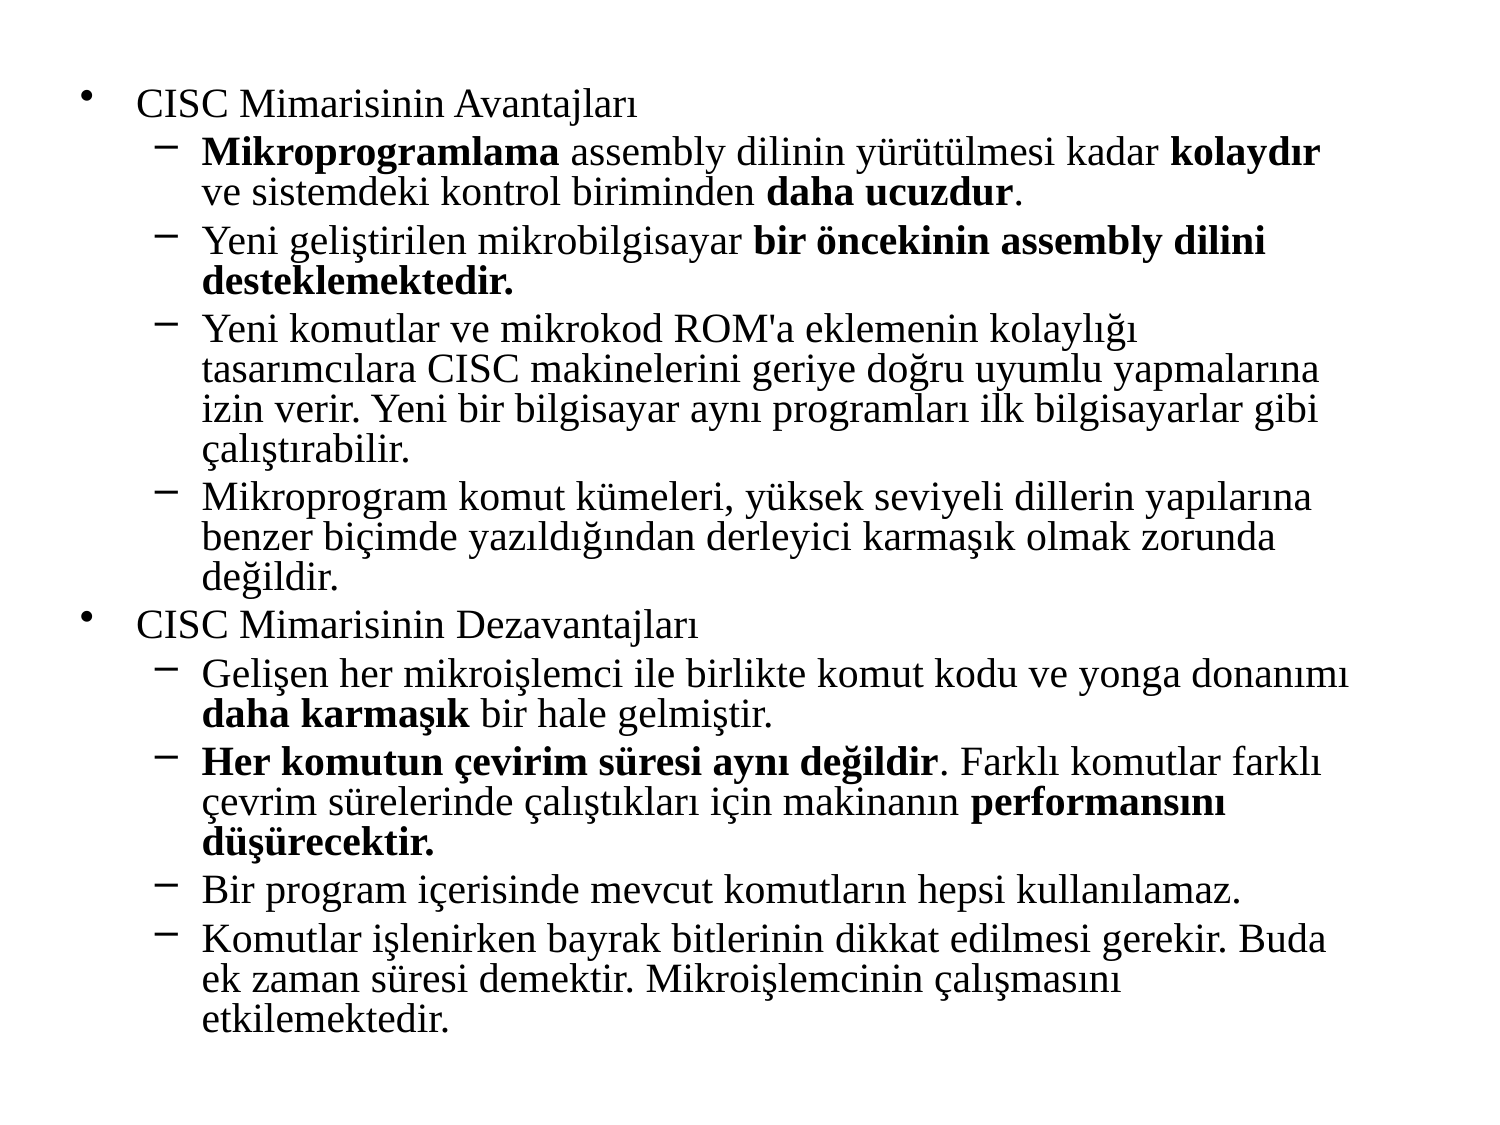

CISC Mimarisinin Avantajları
Mikroprogramlama assembly dilinin yürütülmesi kadar kolaydır ve sistemdeki kontrol biriminden daha ucuzdur.
Yeni geliştirilen mikrobilgisayar bir öncekinin assembly dilini desteklemektedir.
Yeni komutlar ve mikrokod ROM'a eklemenin kolaylığı tasarımcılara CISC makinelerini geriye doğru uyumlu yapmalarına izin verir. Yeni bir bilgisayar aynı programları ilk bilgisayarlar gibi çalıştırabilir.
Mikroprogram komut kümeleri, yüksek seviyeli dillerin yapılarına benzer biçimde yazıldığından derleyici karmaşık olmak zorunda değildir.
CISC Mimarisinin Dezavantajları
Gelişen her mikroişlemci ile birlikte komut kodu ve yonga donanımı daha karmaşık bir hale gelmiştir.
Her komutun çevirim süresi aynı değildir. Farklı komutlar farklı çevrim sürelerinde çalıştıkları için makinanın performansını düşürecektir.
Bir program içerisinde mevcut komutların hepsi kullanılamaz.
Komutlar işlenirken bayrak bitlerinin dikkat edilmesi gerekir. Buda ek zaman süresi demektir. Mikroişlemcinin çalışmasını etkilemektedir.